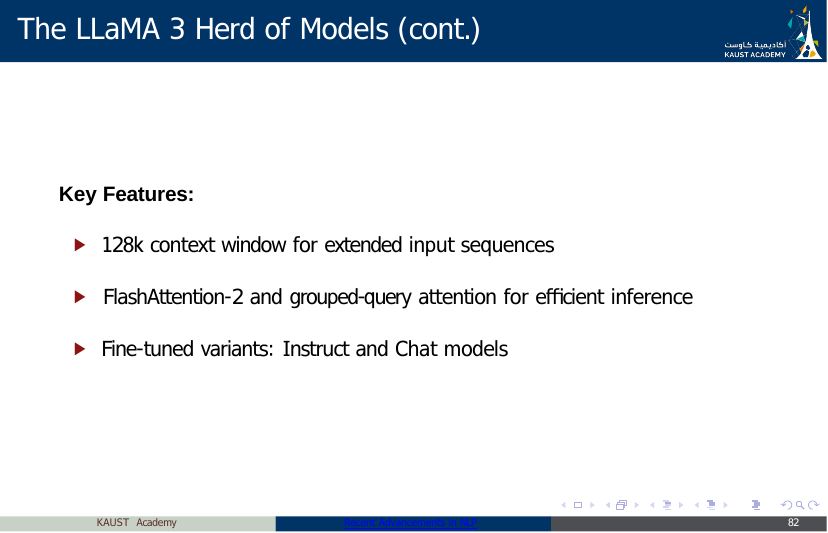

# The LLaMA 3 Herd of Models (cont.)
Key Features:
▶ 128k context window for extended input sequences
▶ FlashAttention-2 and grouped-query attention for efficient inference
▶ Fine-tuned variants: Instruct and Chat models

KAUST Academy
Recent Advancements in NLP
82